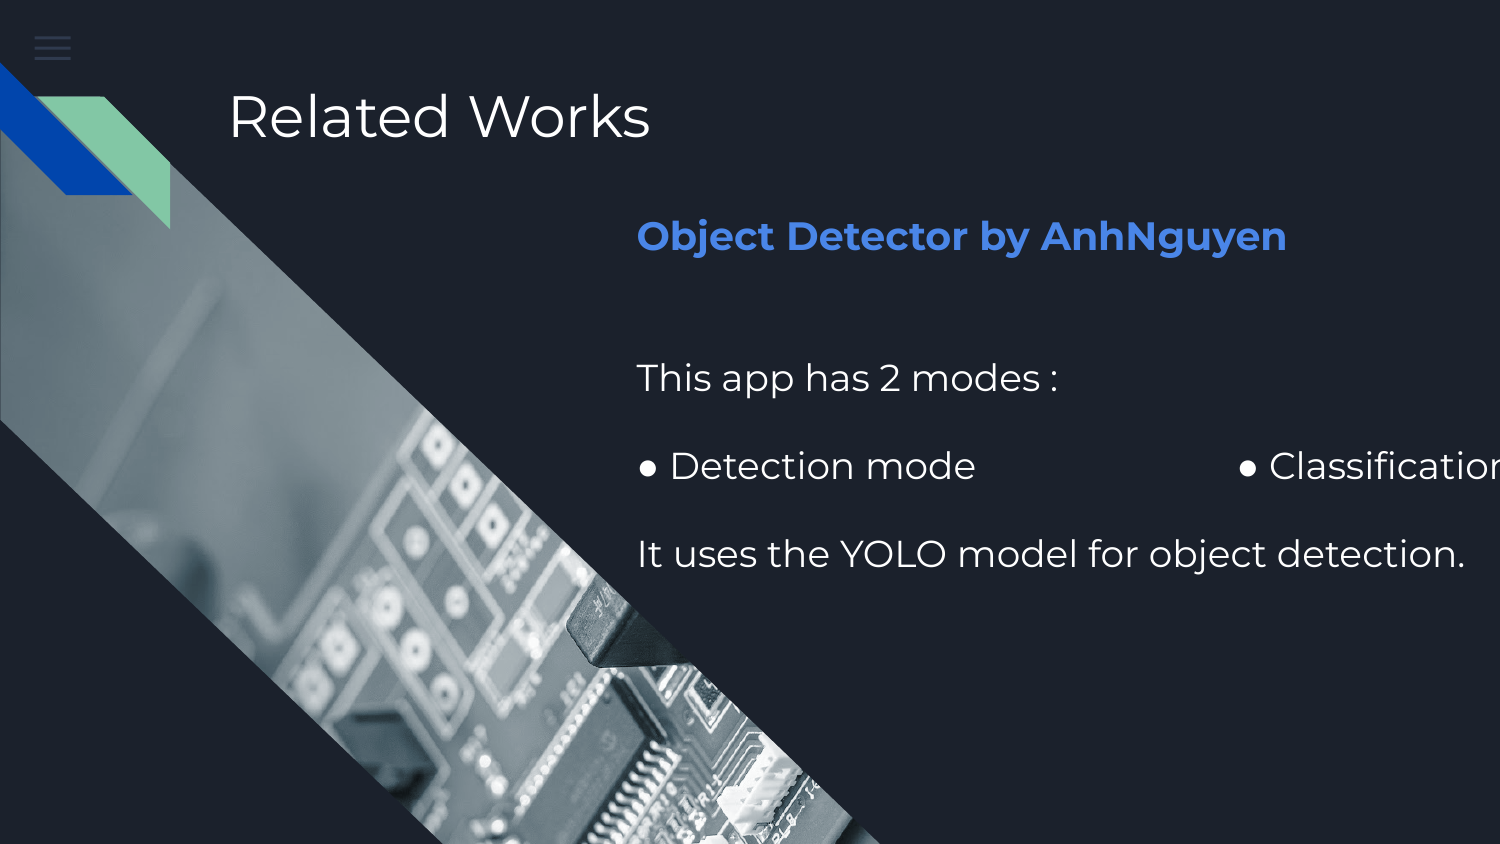

# Related Works
Object Detector by AnhNguyen

This app has 2 modes :
● Detection mode   		● Classification mode
It uses the YOLO model for object detection.